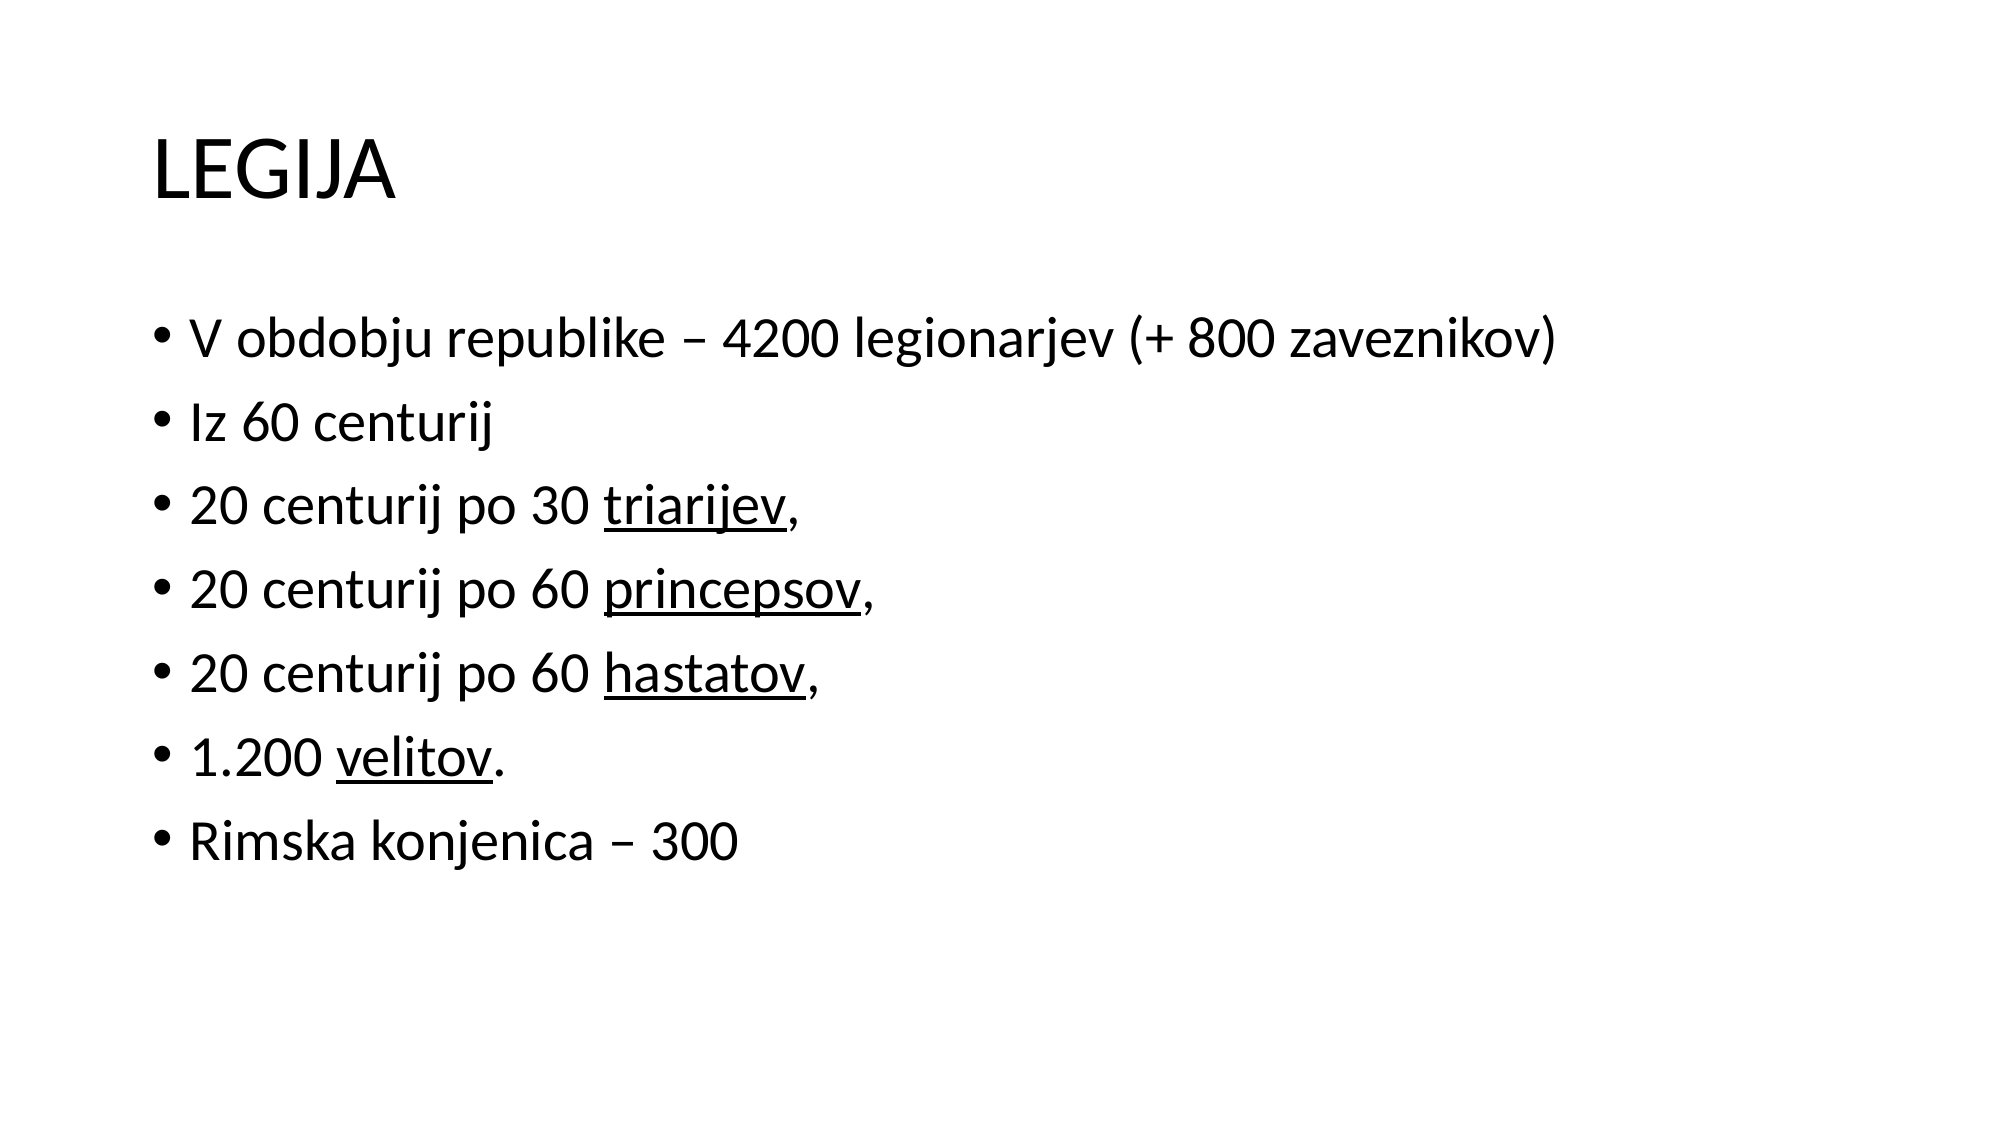

# LEGIJA
V obdobju republike – 4200 legionarjev (+ 800 zaveznikov)
Iz 60 centurij
20 centurij po 30 triarijev,
20 centurij po 60 princepsov,
20 centurij po 60 hastatov,
1.200 velitov.
Rimska konjenica – 300